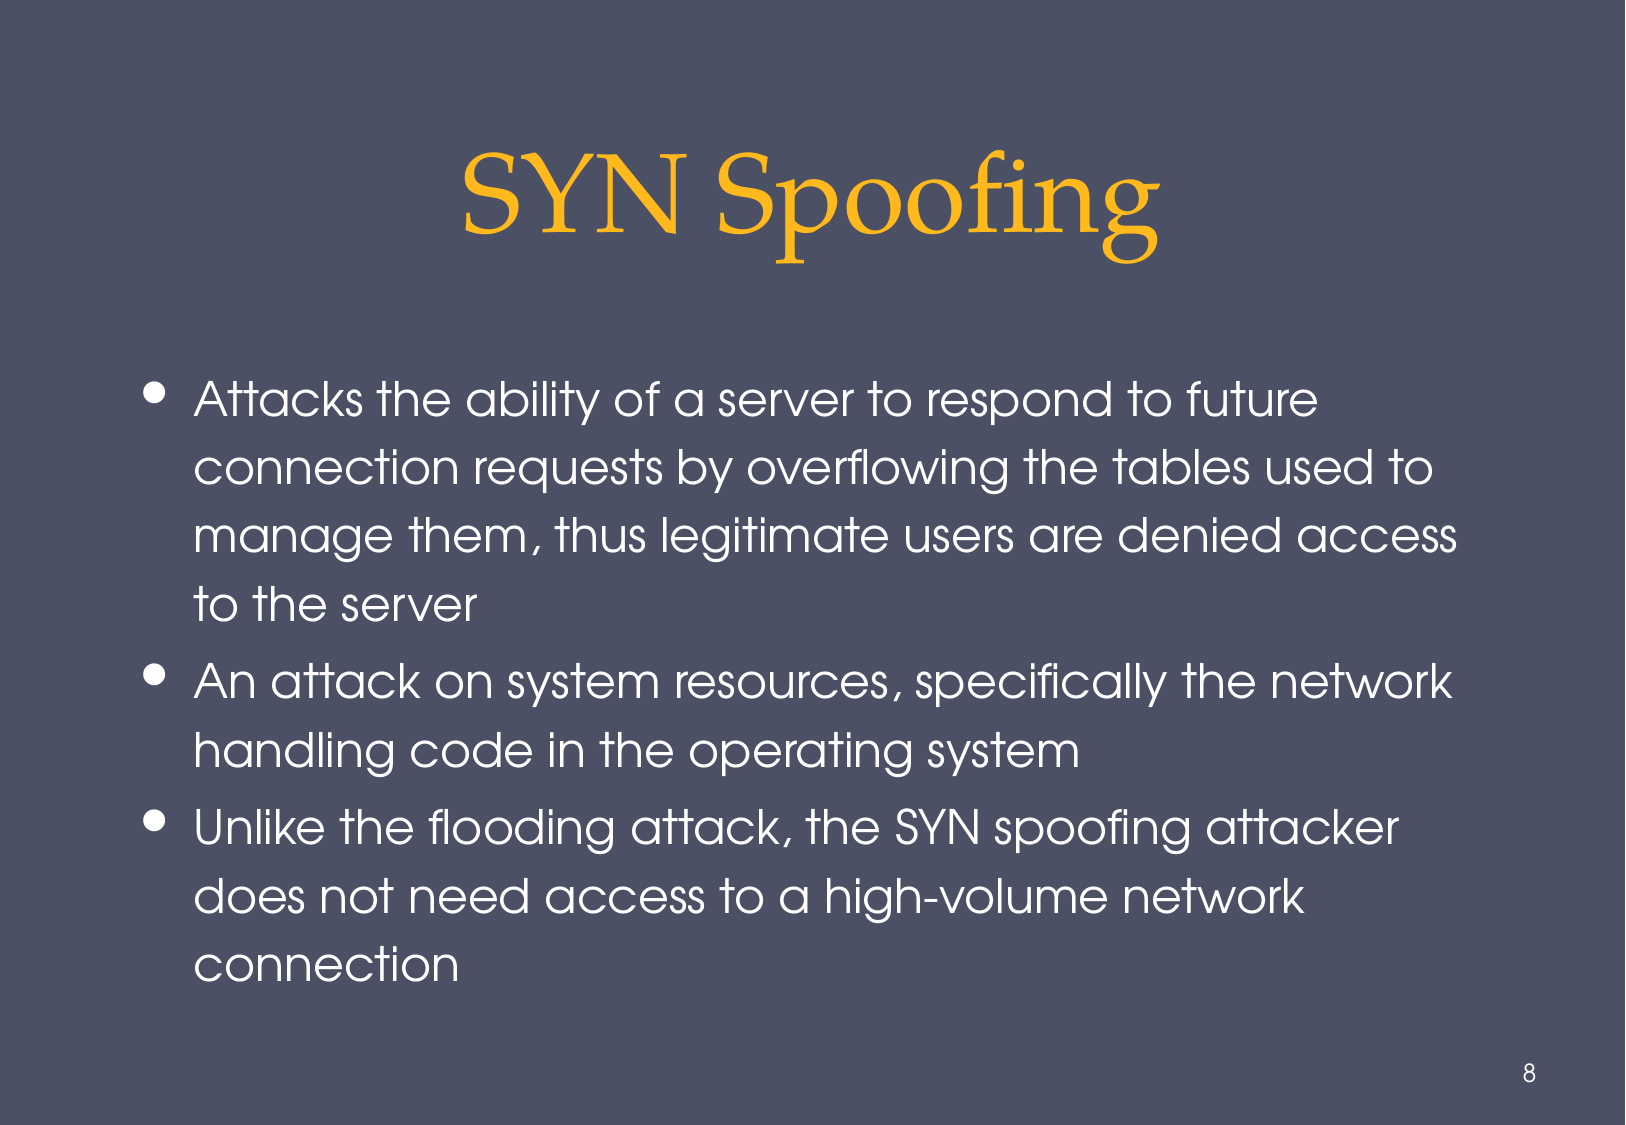

# SYN Spoofing
Attacks the ability of a server to respond to future connection requests by overflowing the tables used to manage them, thus legitimate users are denied access to the server
An attack on system resources, specifically the network handling code in the operating system
Unlike the flooding attack, the SYN spoofing attacker does not need access to a high-volume network connection
8